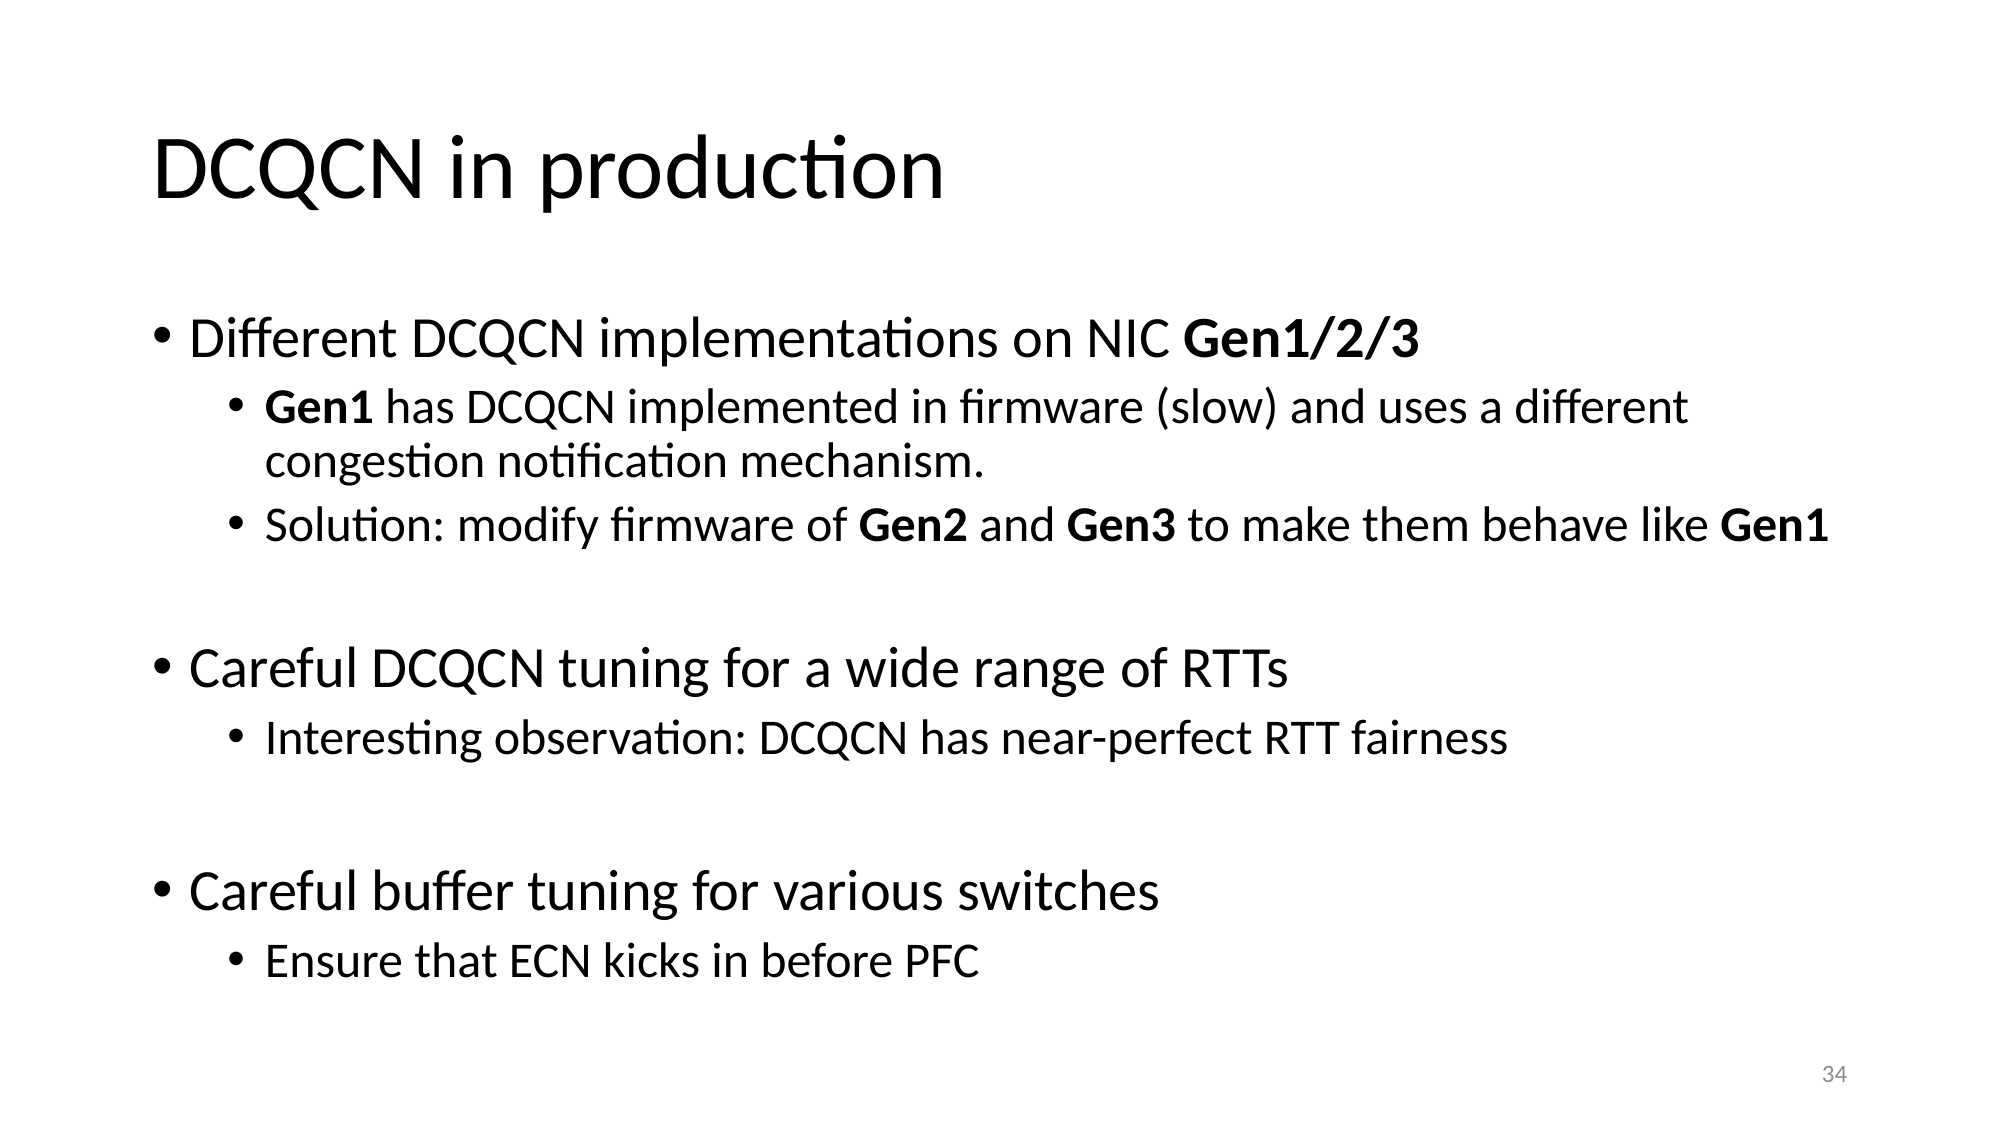

# DCQCN in production
Different DCQCN implementations on NIC Gen1/2/3
Gen1 has DCQCN implemented in firmware (slow) and uses a different congestion notification mechanism.
Solution: modify firmware of Gen2 and Gen3 to make them behave like Gen1

Careful DCQCN tuning for a wide range of RTTs
Interesting observation: DCQCN has near-perfect RTT fairness

Careful buffer tuning for various switches
Ensure that ECN kicks in before PFC

34